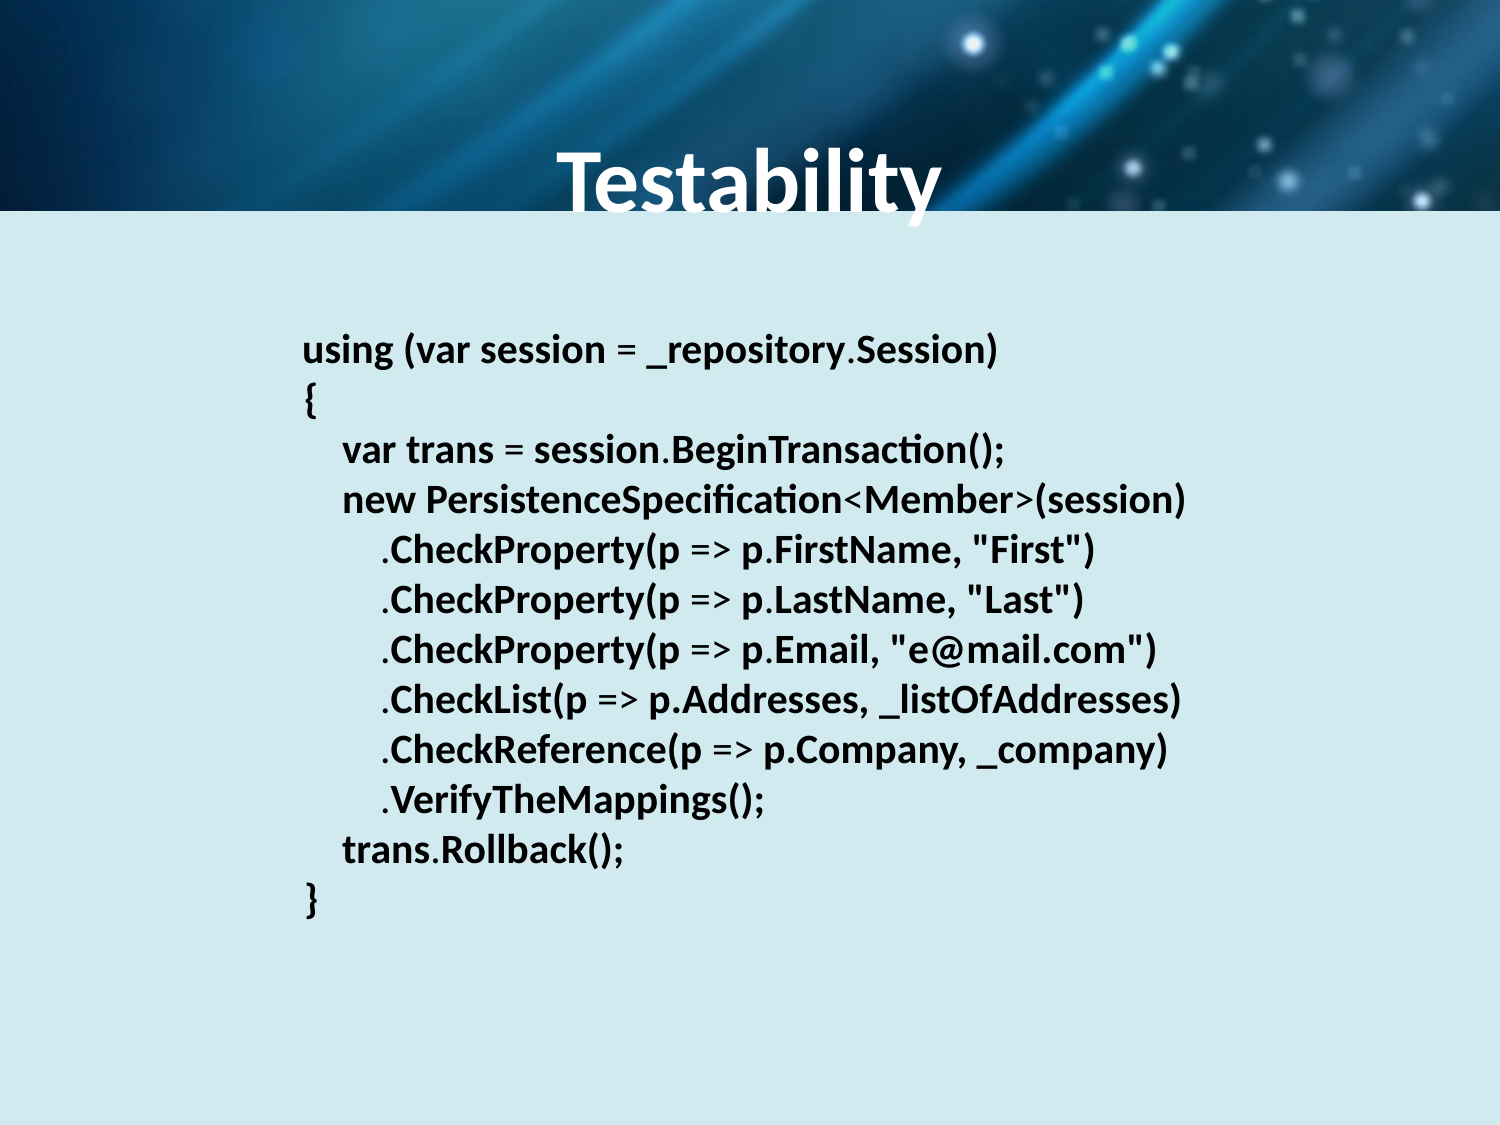

Testability
	using (var session = _repository.Session)
                {
                    var trans = session.BeginTransaction();
                    new PersistenceSpecification<Member>(session)
                        .CheckProperty(p => p.FirstName, "First")
                        .CheckProperty(p => p.LastName, "Last")
                        .CheckProperty(p => p.Email, "e@mail.com")
                        .CheckList(p => p.Addresses, _listOfAddresses)
                        .CheckReference(p => p.Company, _company)
                        .VerifyTheMappings();
                    trans.Rollback();
                }